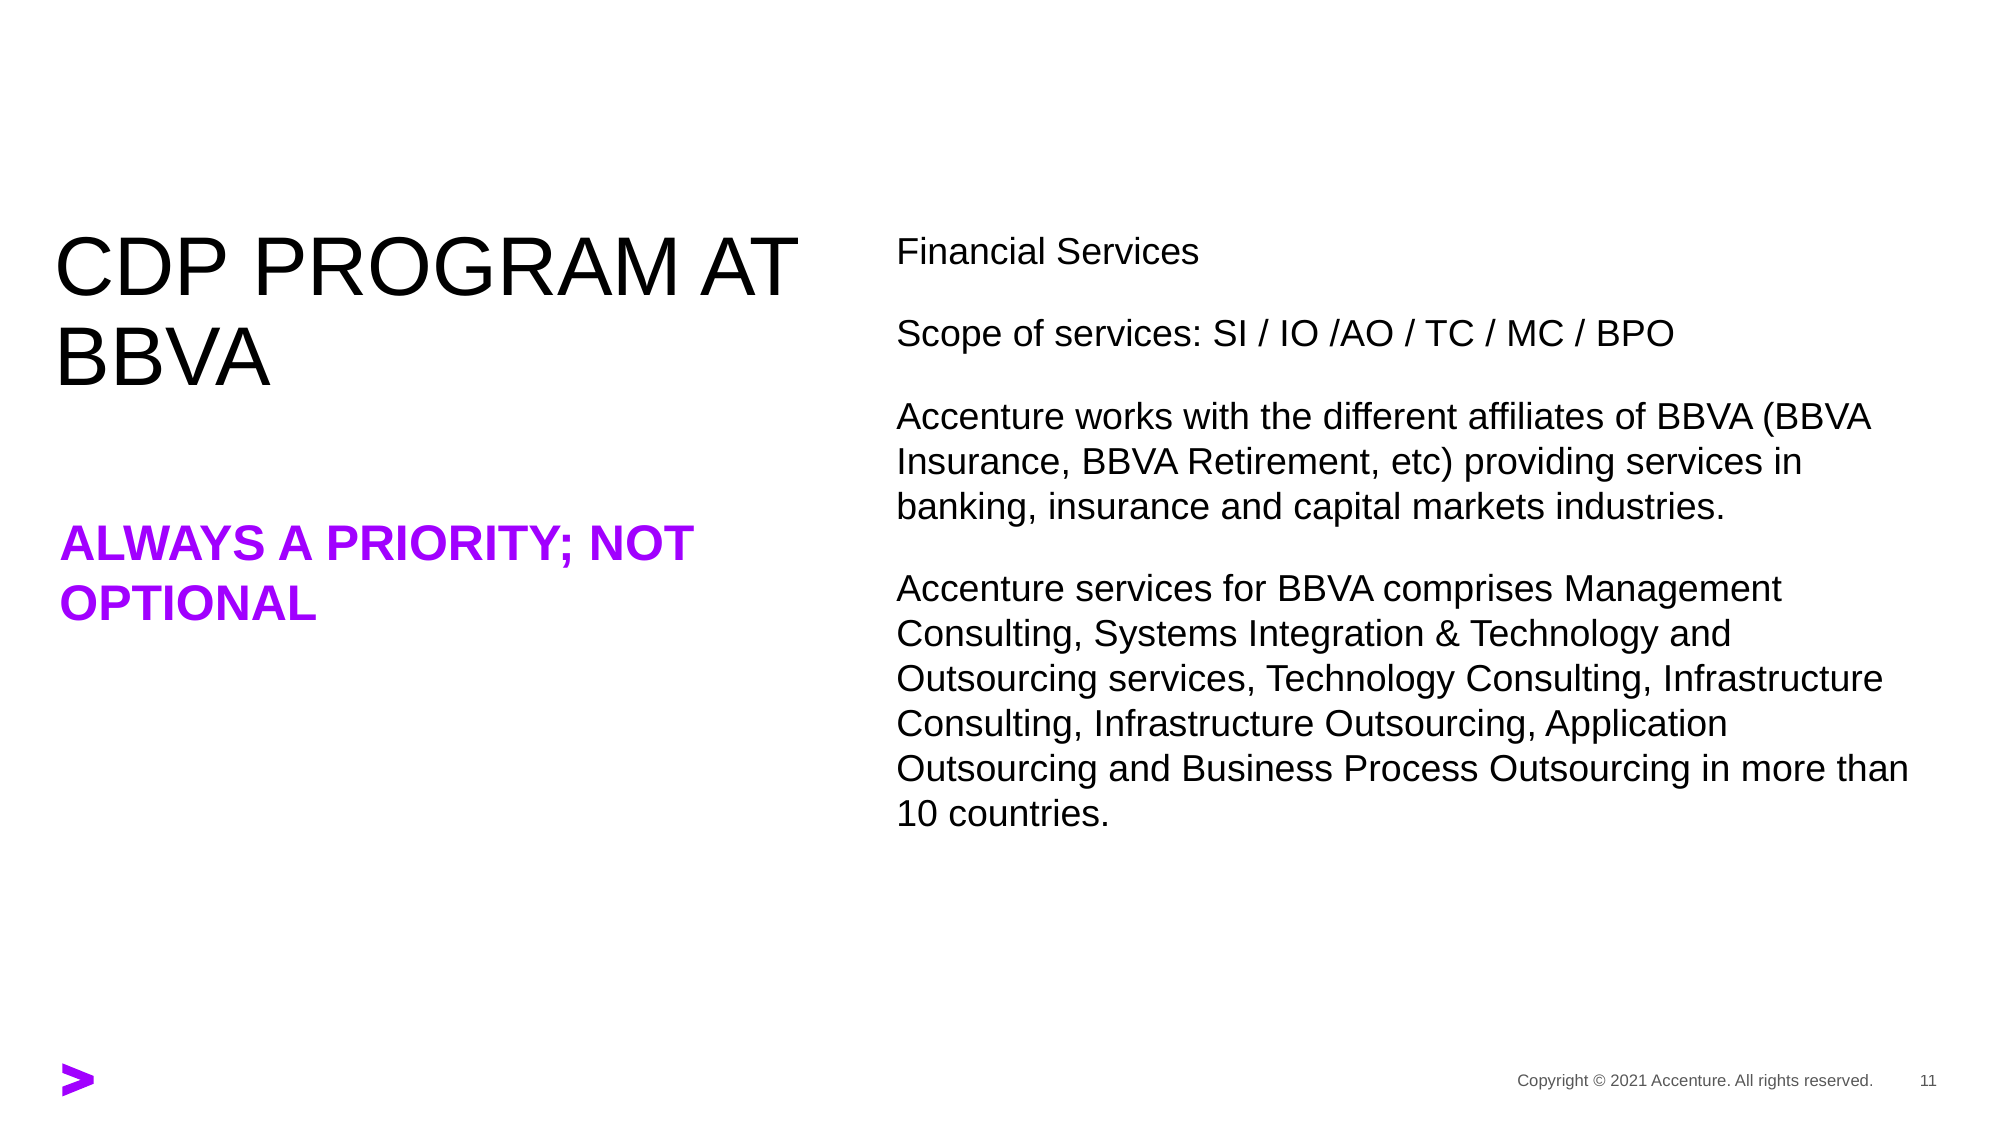

# CDP PROGRAM AT BBVA
Financial Services
Scope of services: SI / IO /AO / TC / MC / BPO
Accenture works with the different affiliates of BBVA (BBVA Insurance, BBVA Retirement, etc) providing services in banking, insurance and capital markets industries.
Accenture services for BBVA comprises Management Consulting, Systems Integration & Technology and Outsourcing services, Technology Consulting, Infrastructure Consulting, Infrastructure Outsourcing, Application Outsourcing and Business Process Outsourcing in more than 10 countries.

ALWAYS A PRIORITY; NOT OPTIONAL
Copyright © 2021 Accenture. All rights reserved.
11